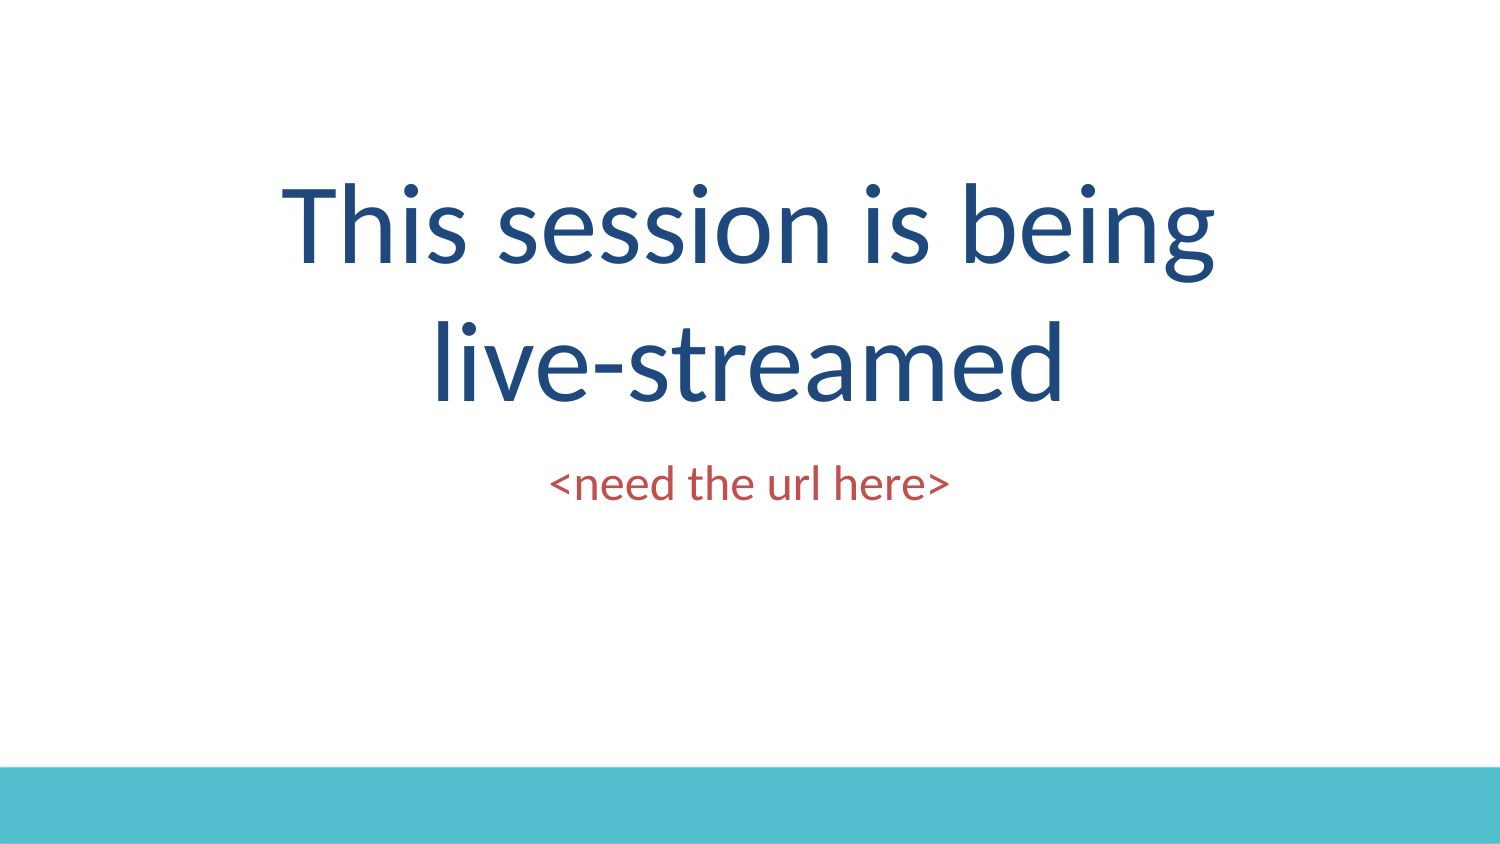

# This session is being live-streamed
<need the url here>